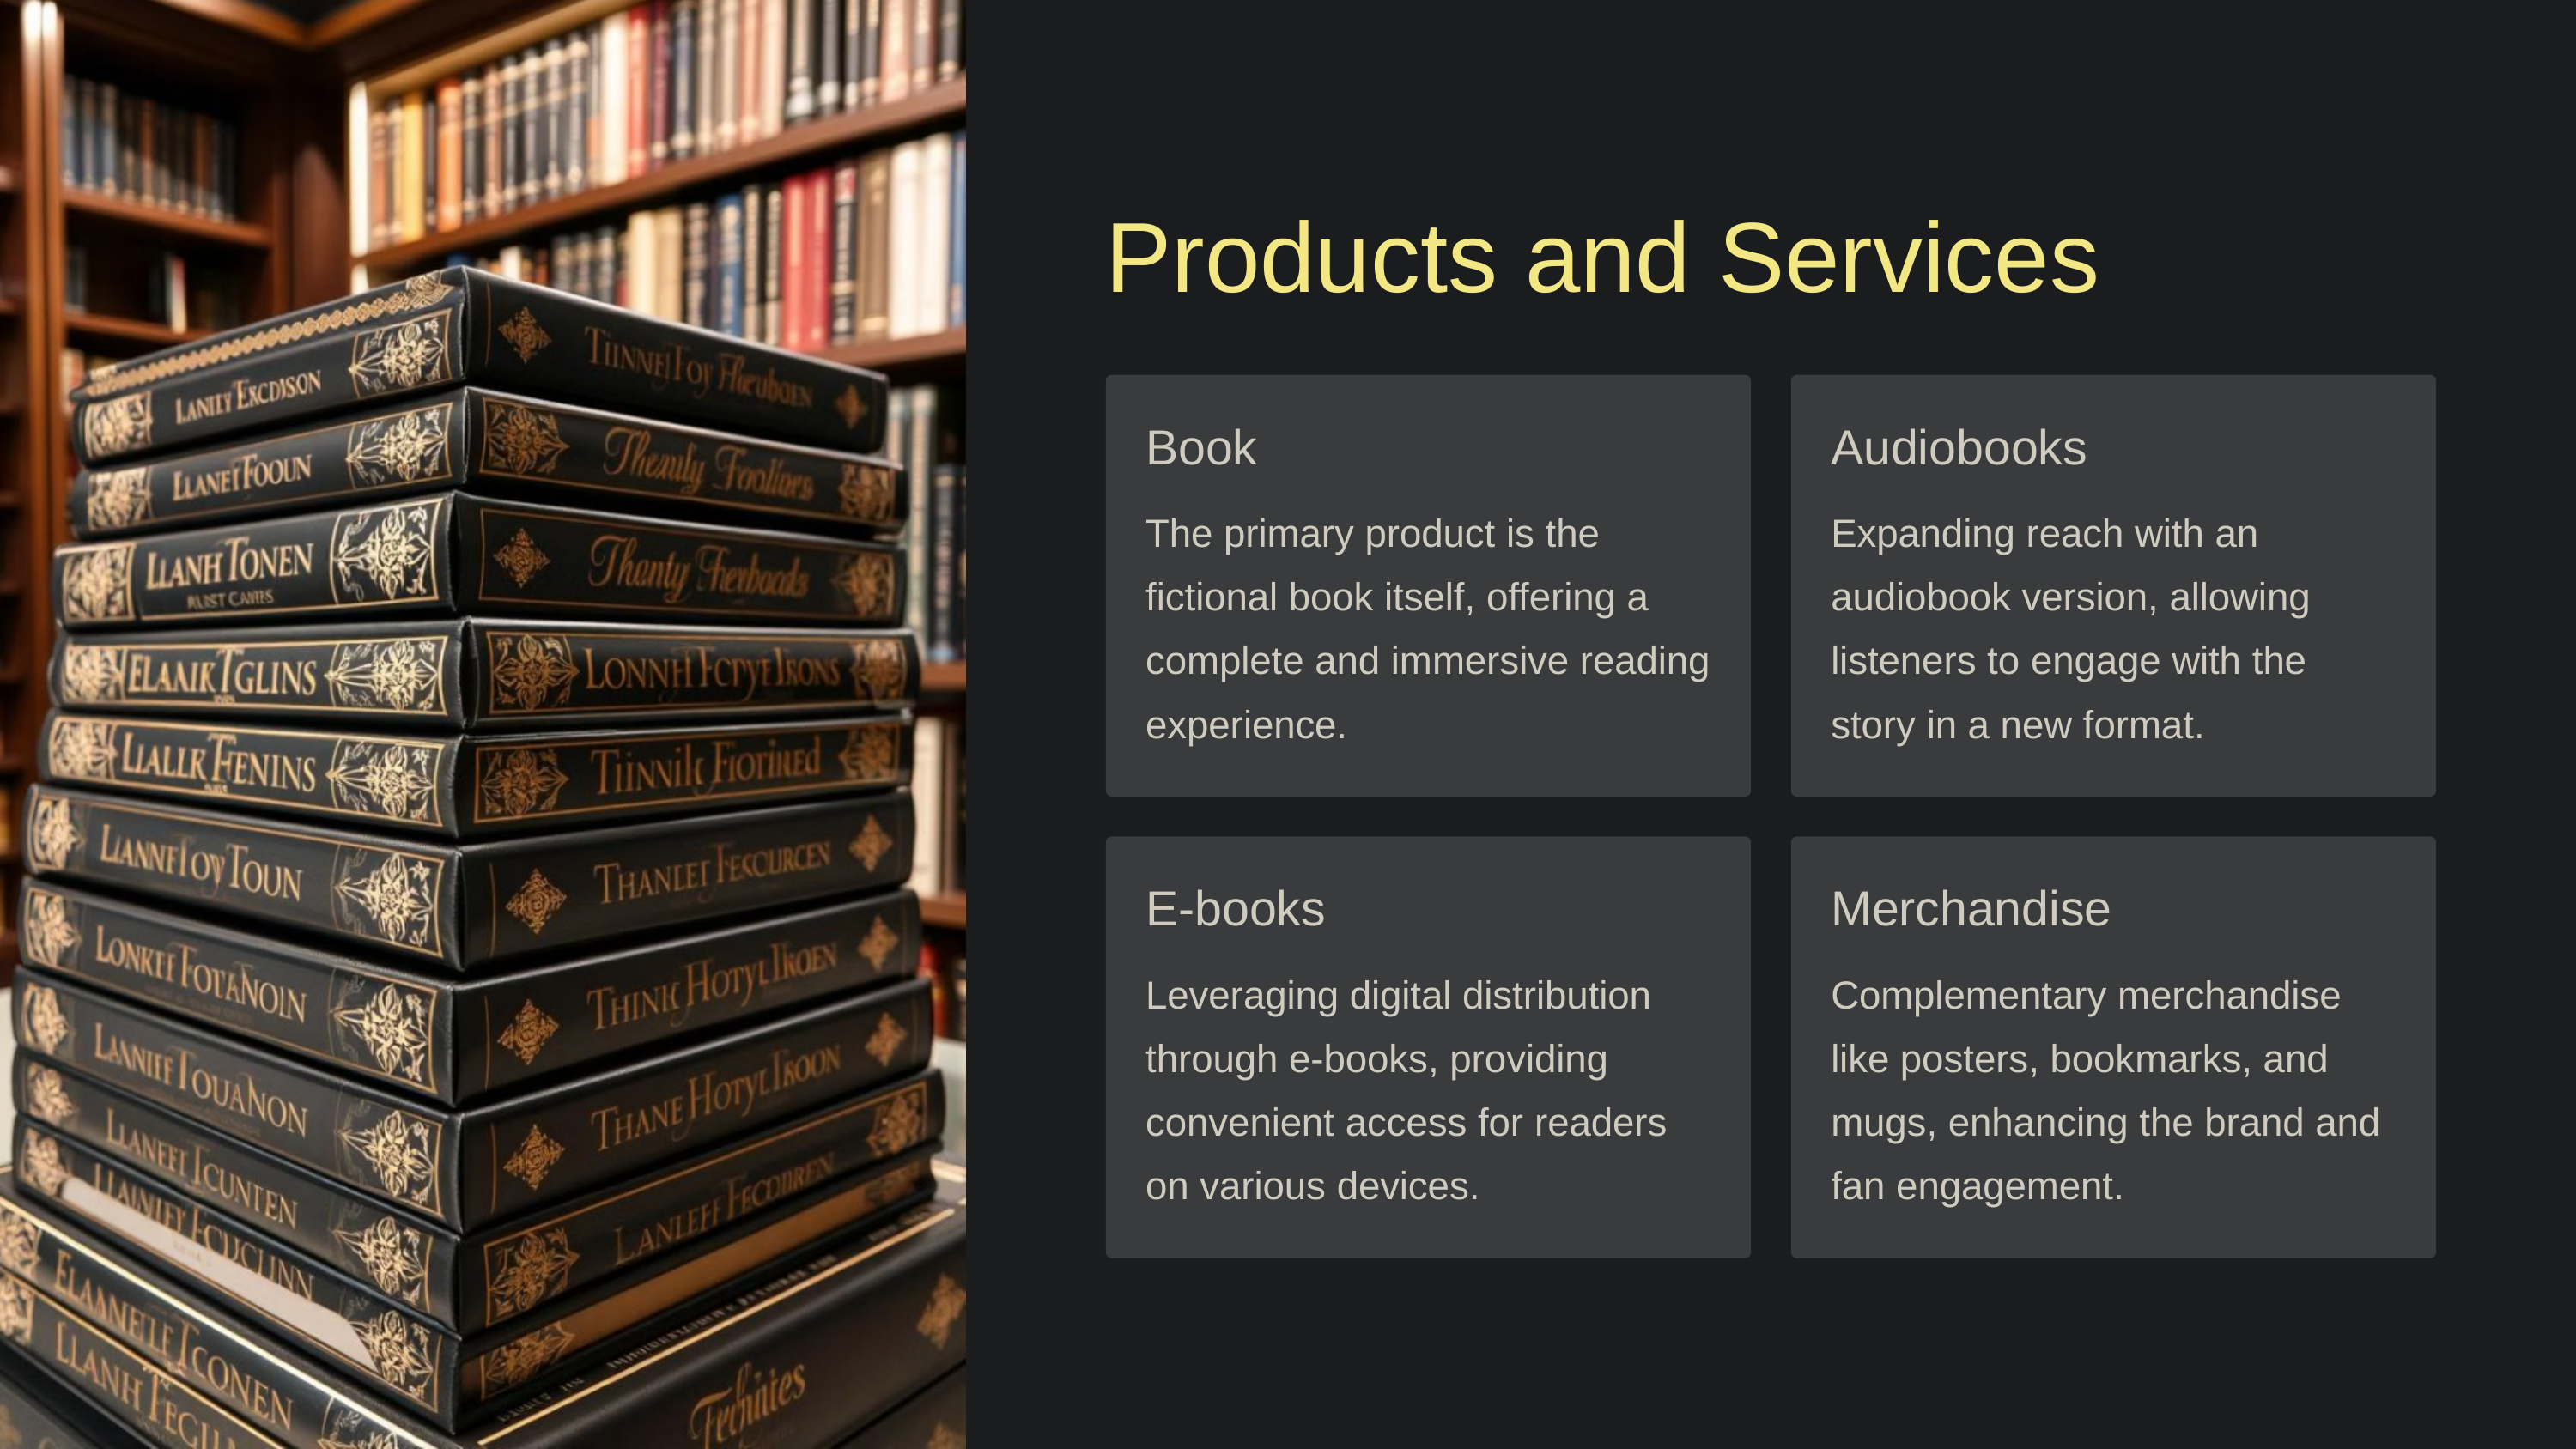

Products and Services

Book

Audiobooks

The primary product is the fictional book itself, offering a complete and immersive reading experience.

Expanding reach with an audiobook version, allowing listeners to engage with the story in a new format.

E-books

Merchandise

Leveraging digital distribution through e-books, providing convenient access for readers on various devices.

Complementary merchandise like posters, bookmarks, and mugs, enhancing the brand and fan engagement.